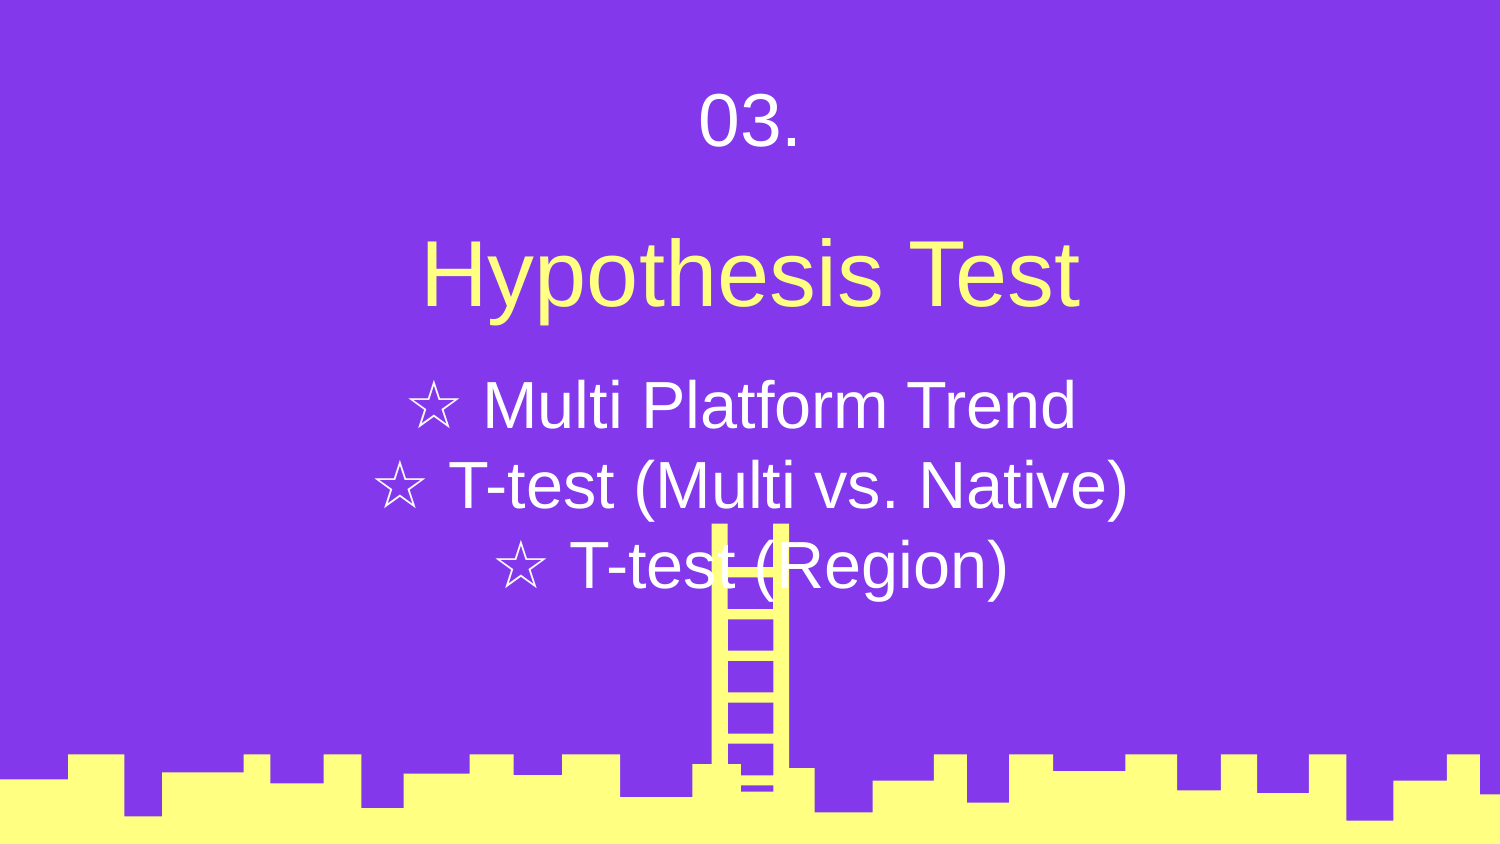

# 03.
Hypothesis Test

☆ Multi Platform Trend
☆ T-test (Multi vs. Native)
☆ T-test (Region)